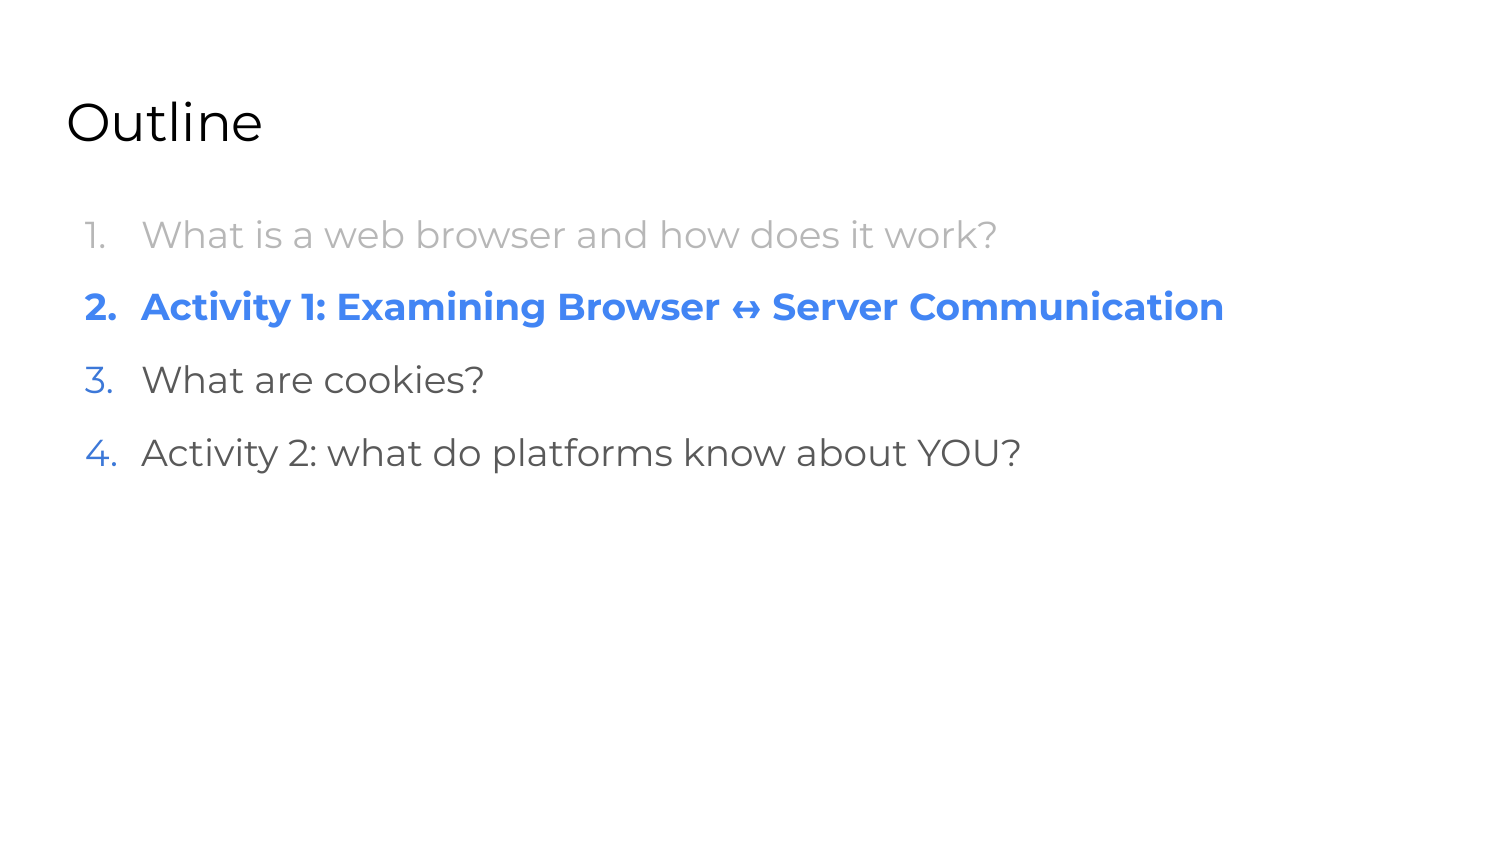

# Outline
What is a web browser and how does it work?
Activity 1: Examining Browser ↔ Server Communication
What are cookies?
Activity 2: what do platforms know about YOU?